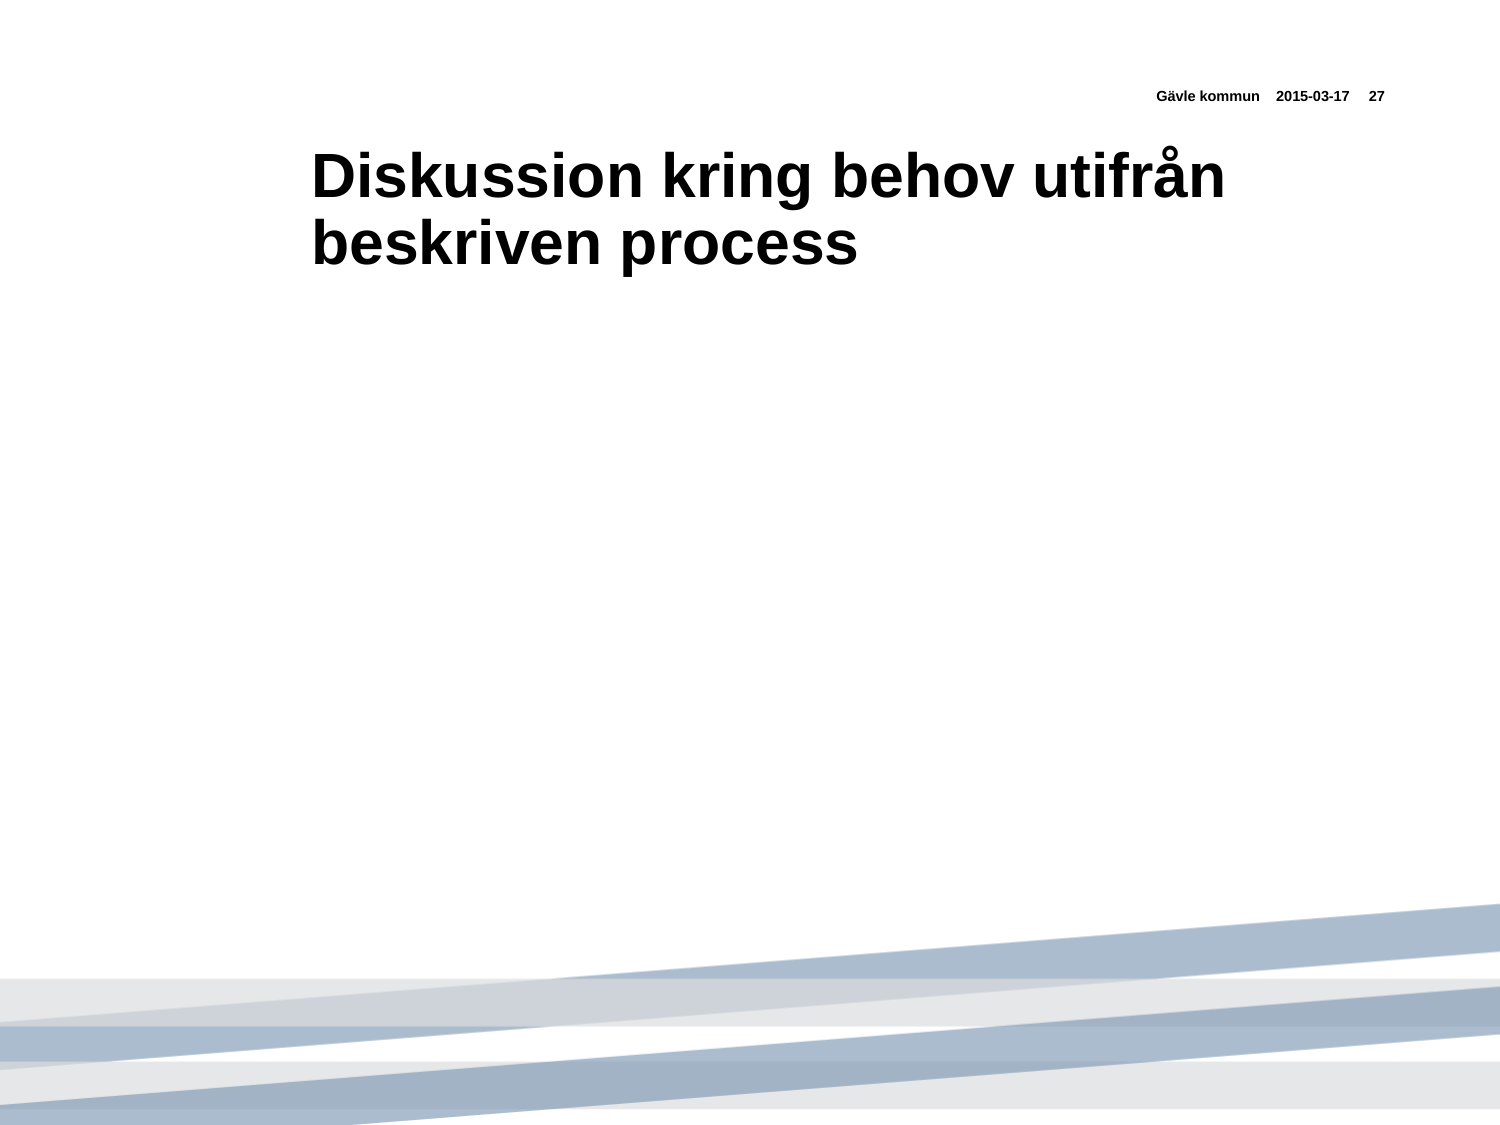

Gävle kommun
2015-03-17
27
# Diskussion kring behov utifrån beskriven process